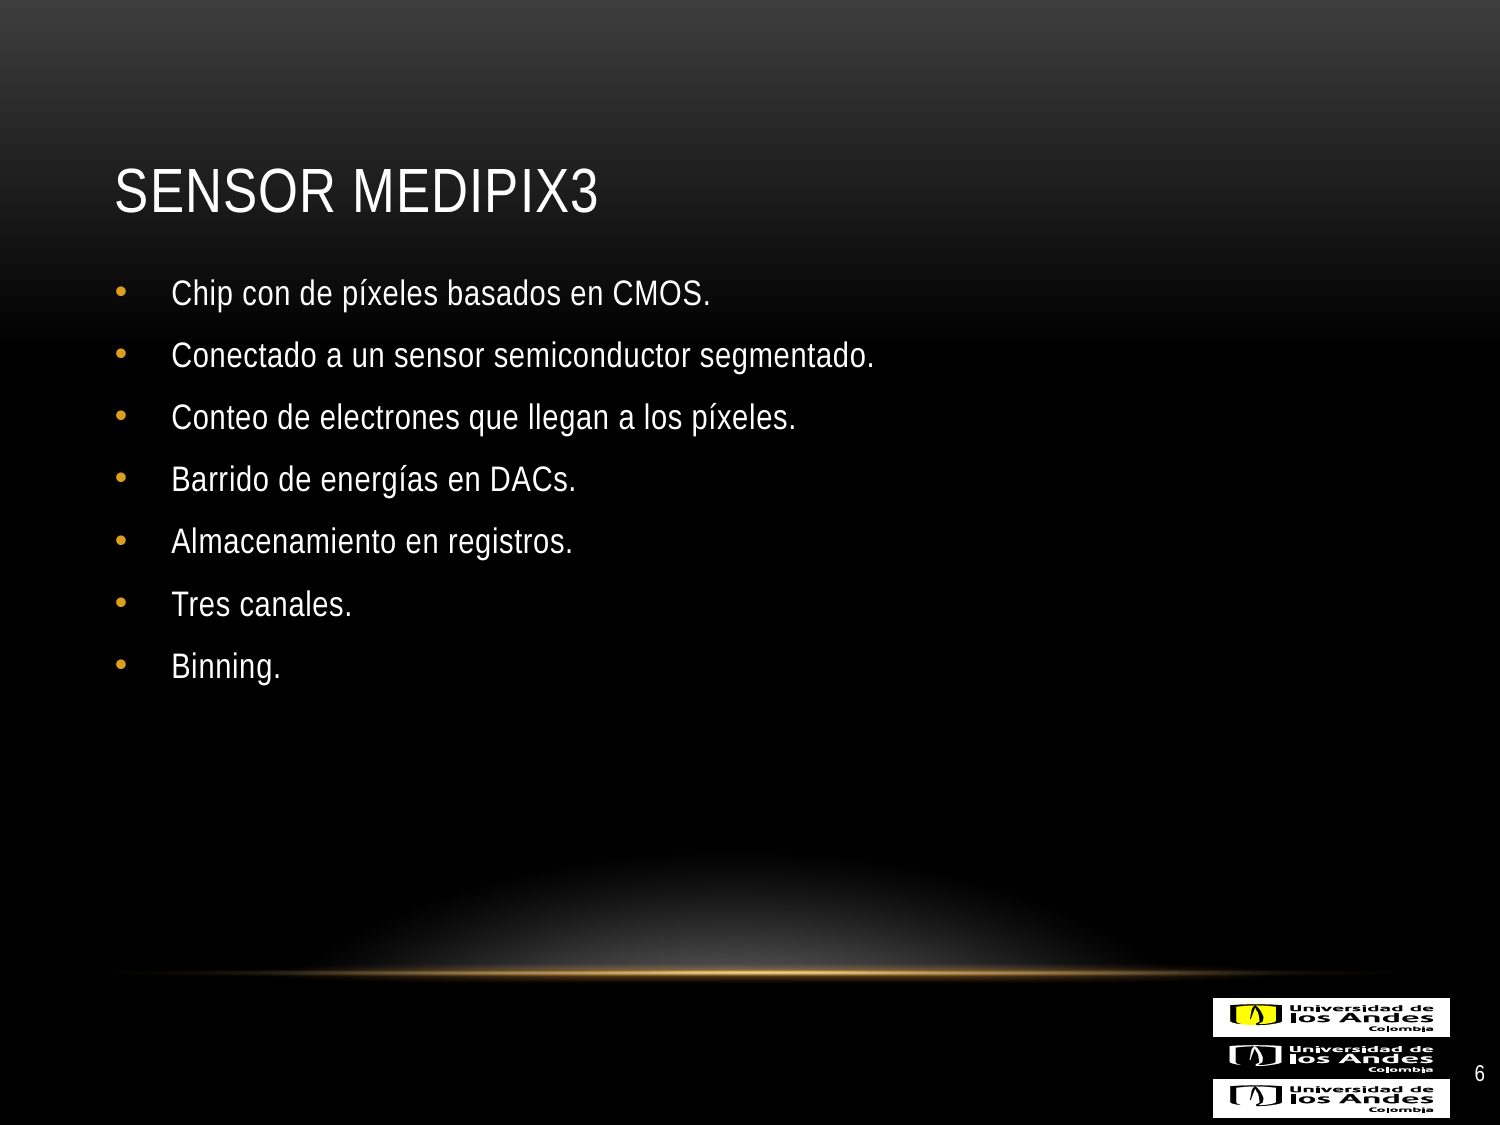

# Sensor Medipix3
Chip con de píxeles basados en CMOS.
Conectado a un sensor semiconductor segmentado.
Conteo de electrones que llegan a los píxeles.
Barrido de energías en DACs.
Almacenamiento en registros.
Tres canales.
Binning.
6